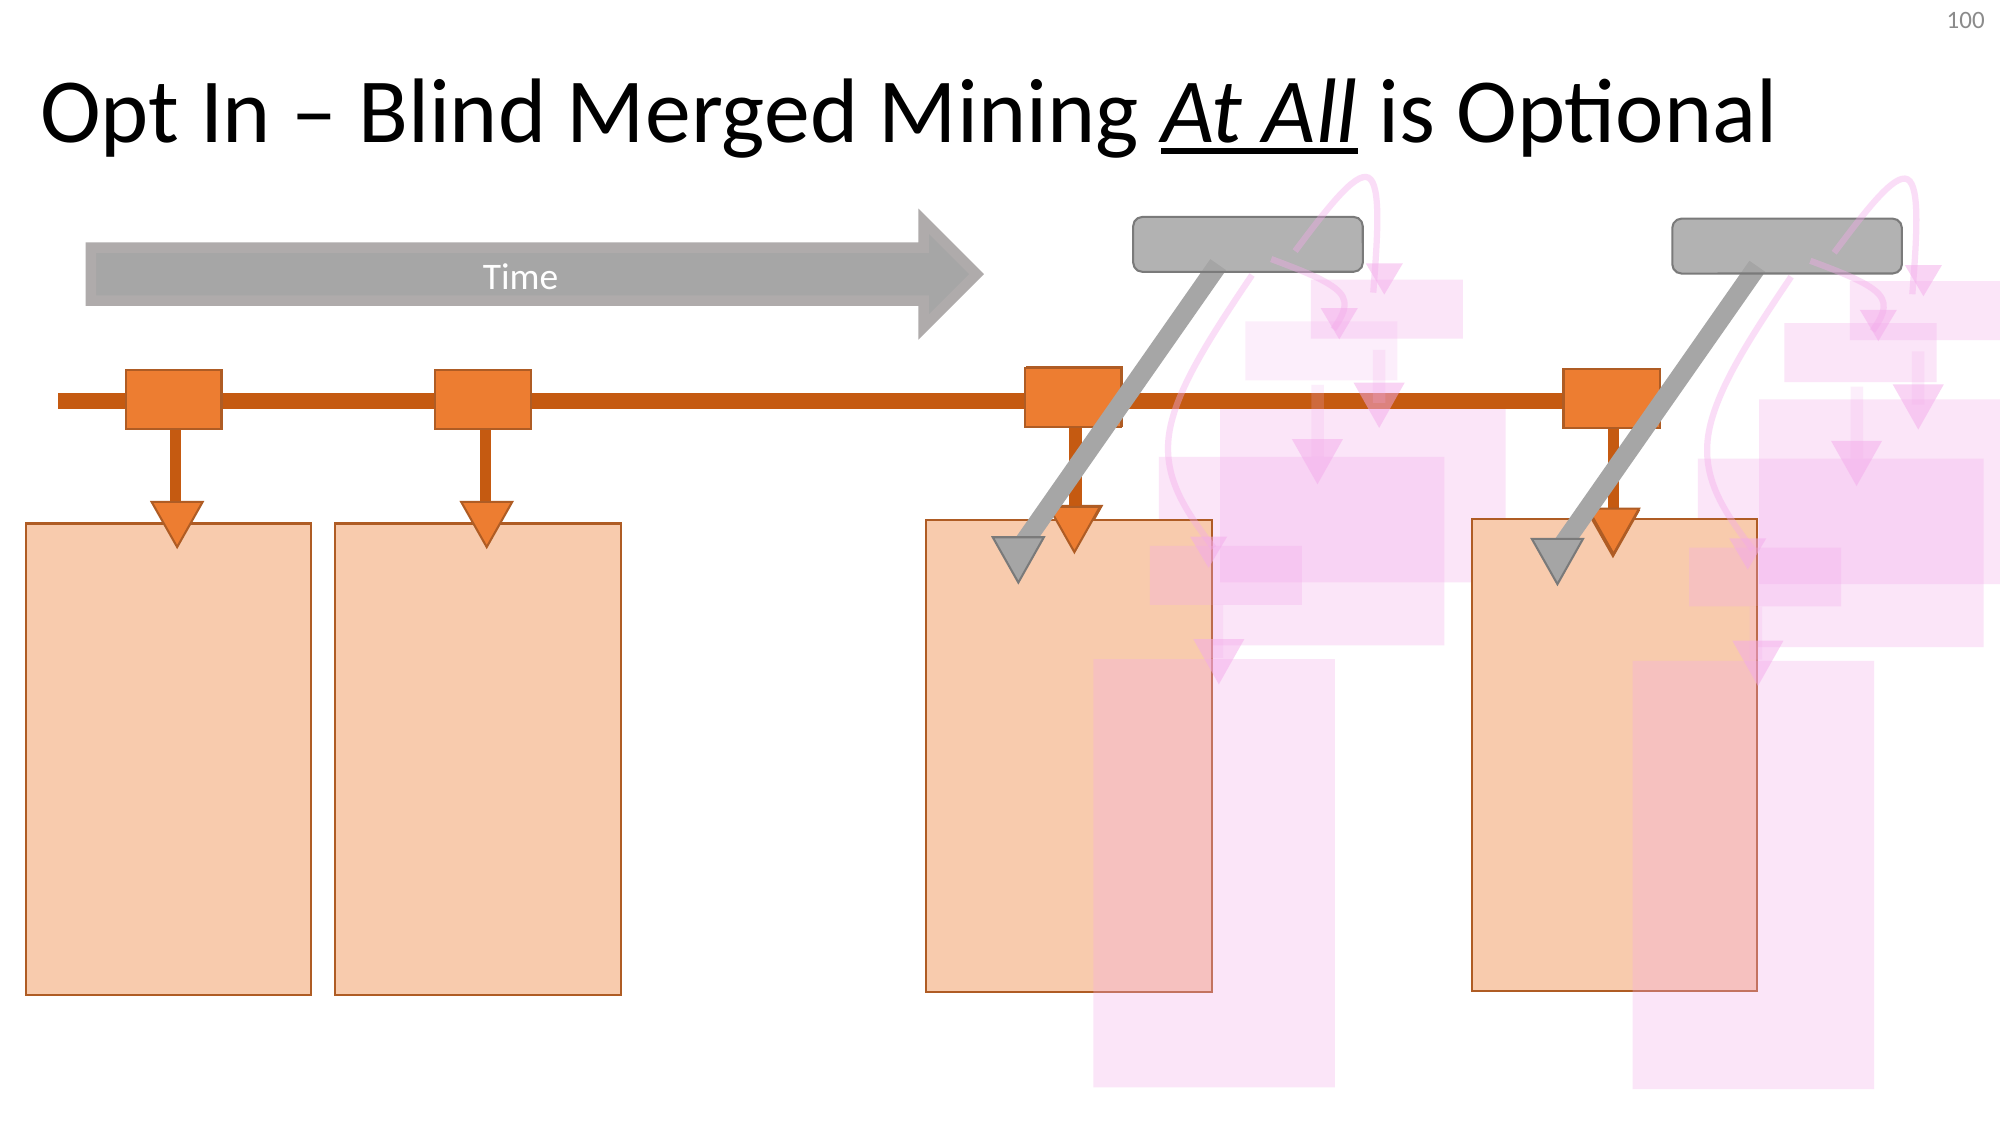

100
# Opt In – Blind Merged Mining At All is Optional

Time

SPV

SPV